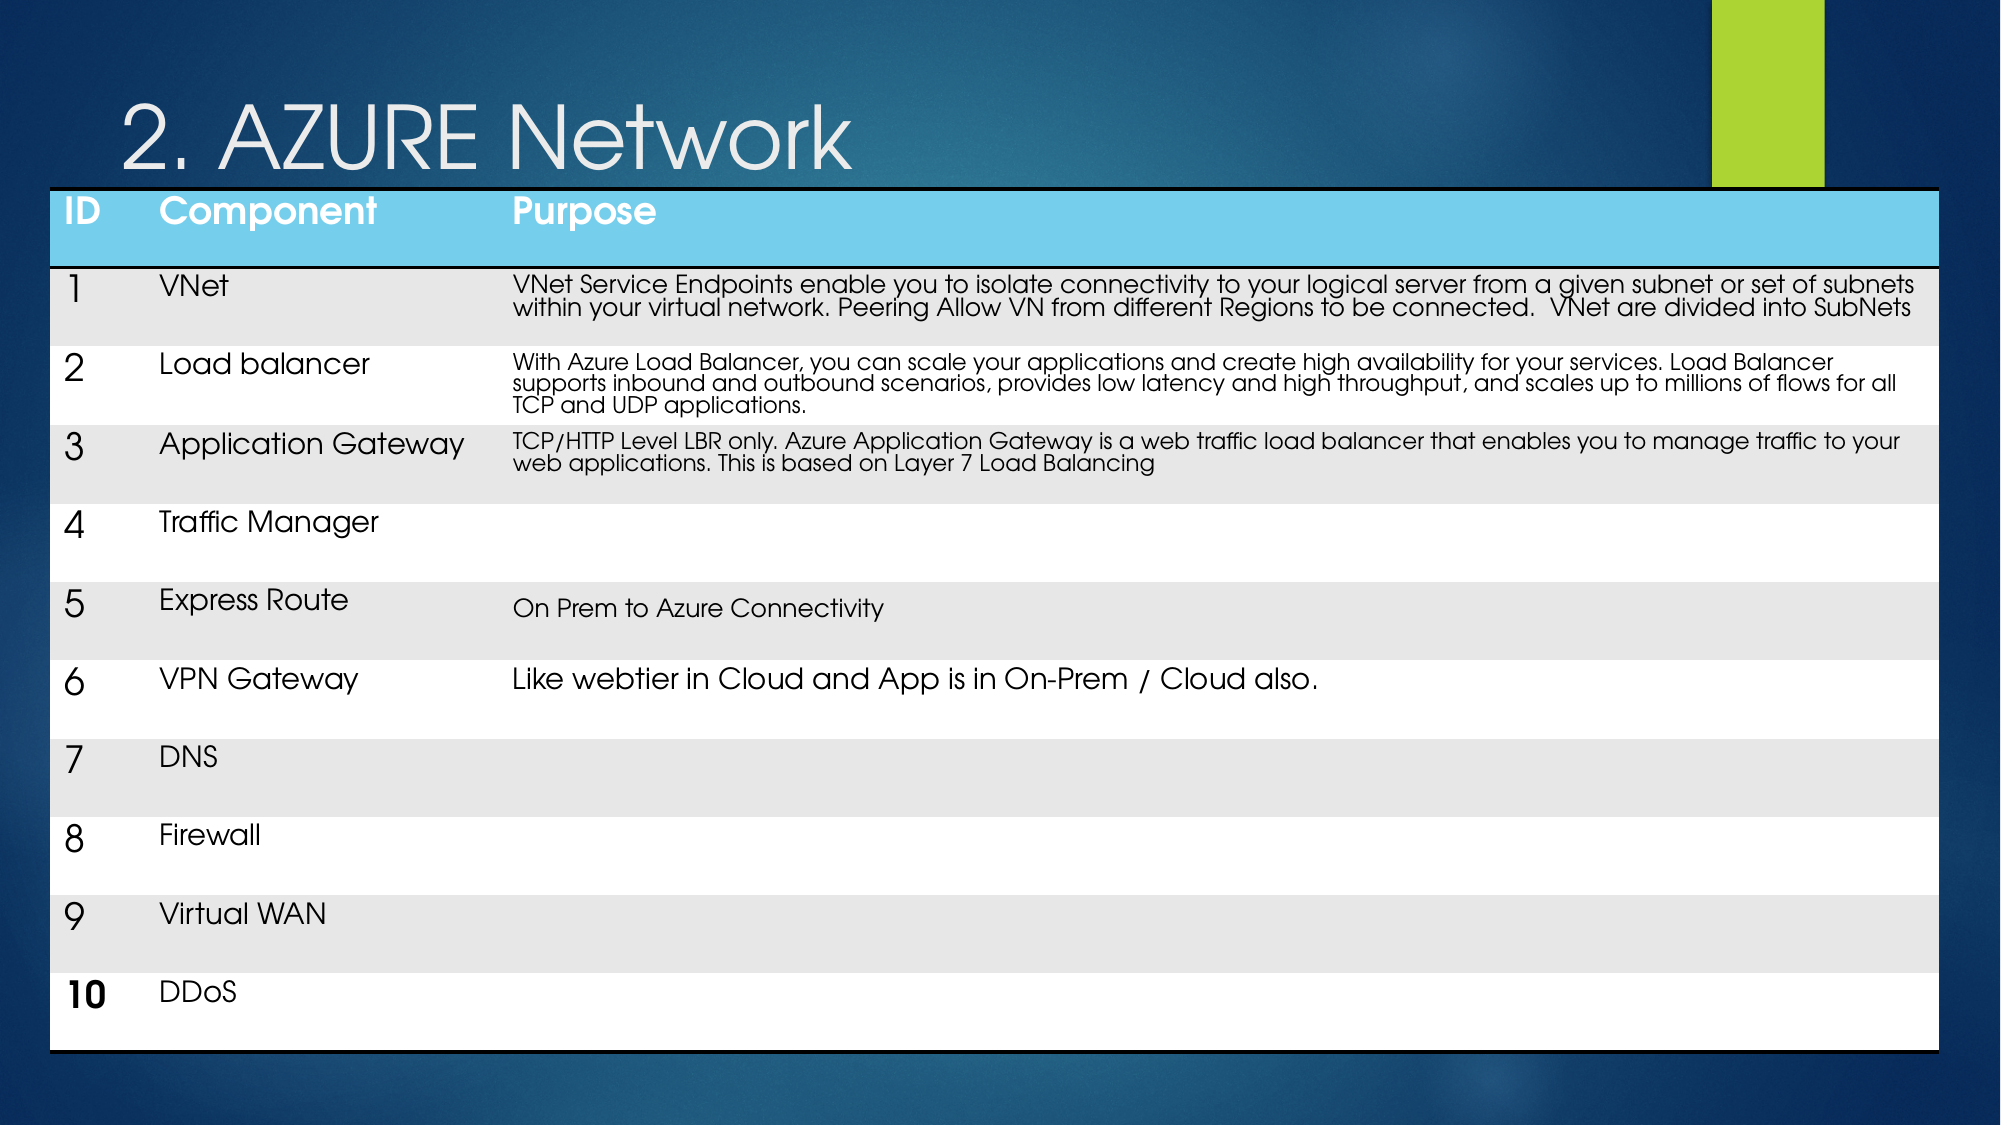

# 2. AZURE Network
| ID | Component | Purpose |
| --- | --- | --- |
| 1 | VNet | VNet Service Endpoints enable you to isolate connectivity to your logical server from a given subnet or set of subnets within your virtual network. Peering Allow VN from different Regions to be connected. VNet are divided into SubNets |
| 2 | Load balancer | With Azure Load Balancer, you can scale your applications and create high availability for your services. Load Balancer supports inbound and outbound scenarios, provides low latency and high throughput, and scales up to millions of flows for all TCP and UDP applications. |
| 3 | Application Gateway | TCP/HTTP Level LBR only. Azure Application Gateway is a web traffic load balancer that enables you to manage traffic to your web applications. This is based on Layer 7 Load Balancing |
| 4 | Traffic Manager |  |
| 5 | Express Route | On Prem to Azure Connectivity |
| 6 | VPN Gateway | Like webtier in Cloud and App is in On-Prem / Cloud also. |
| 7 | DNS |  |
| 8 | Firewall |  |
| 9 | Virtual WAN |  |
| 10 | DDoS |  |